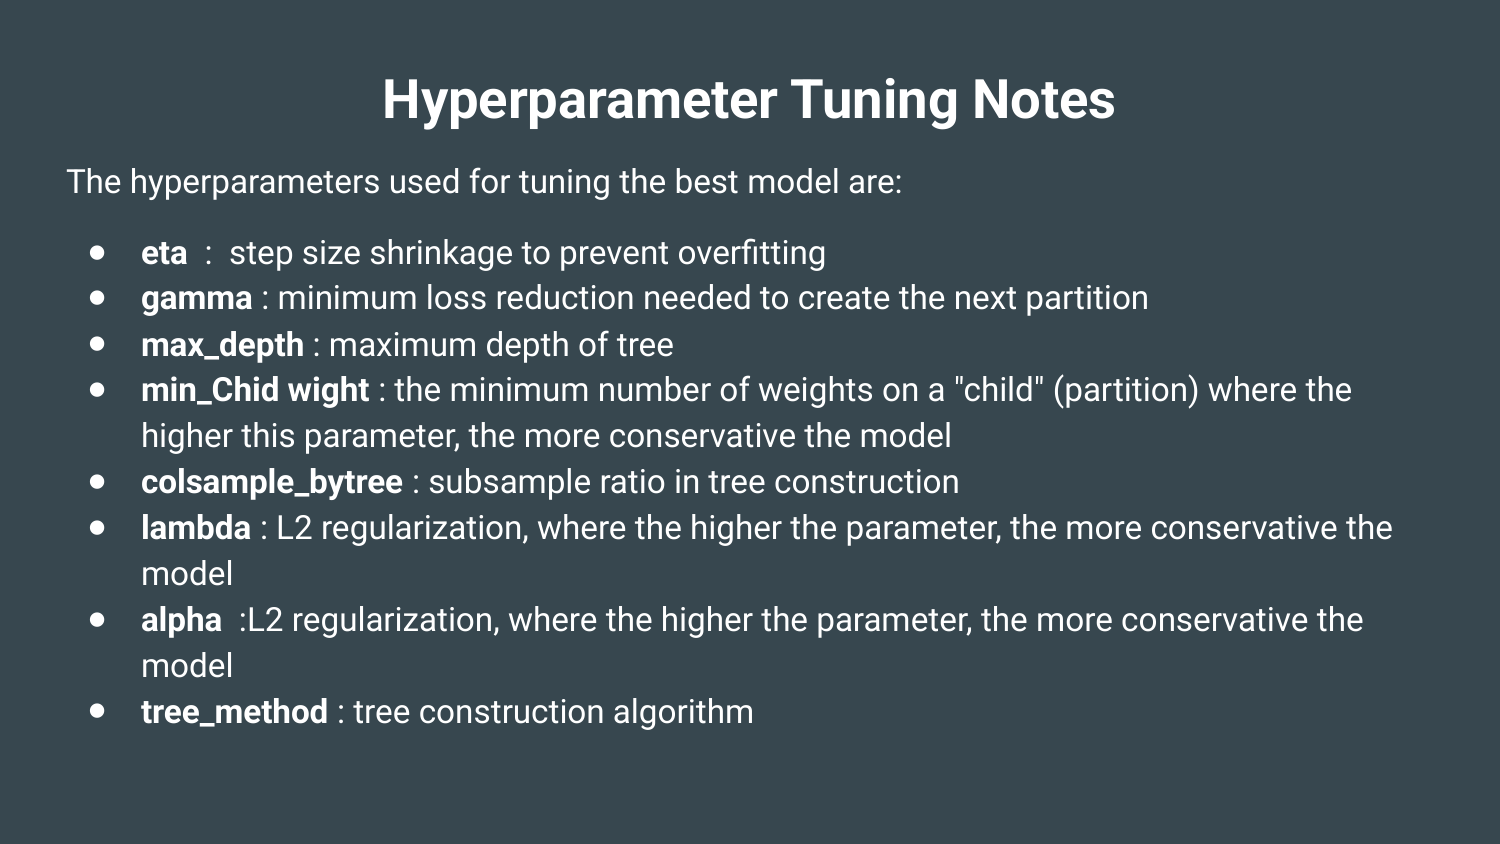

# Hyperparameter Tuning Notes
The hyperparameters used for tuning the best model are:
eta  :  step size shrinkage to prevent overfitting
gamma : minimum loss reduction needed to create the next partition
max_depth : maximum depth of tree
min_Chid wight : the minimum number of weights on a "child" (partition) where the higher this parameter, the more conservative the model
colsample_bytree : subsample ratio in tree construction
lambda : L2 regularization, where the higher the parameter, the more conservative the model
alpha  :L2 regularization, where the higher the parameter, the more conservative the model
tree_method : tree construction algorithm